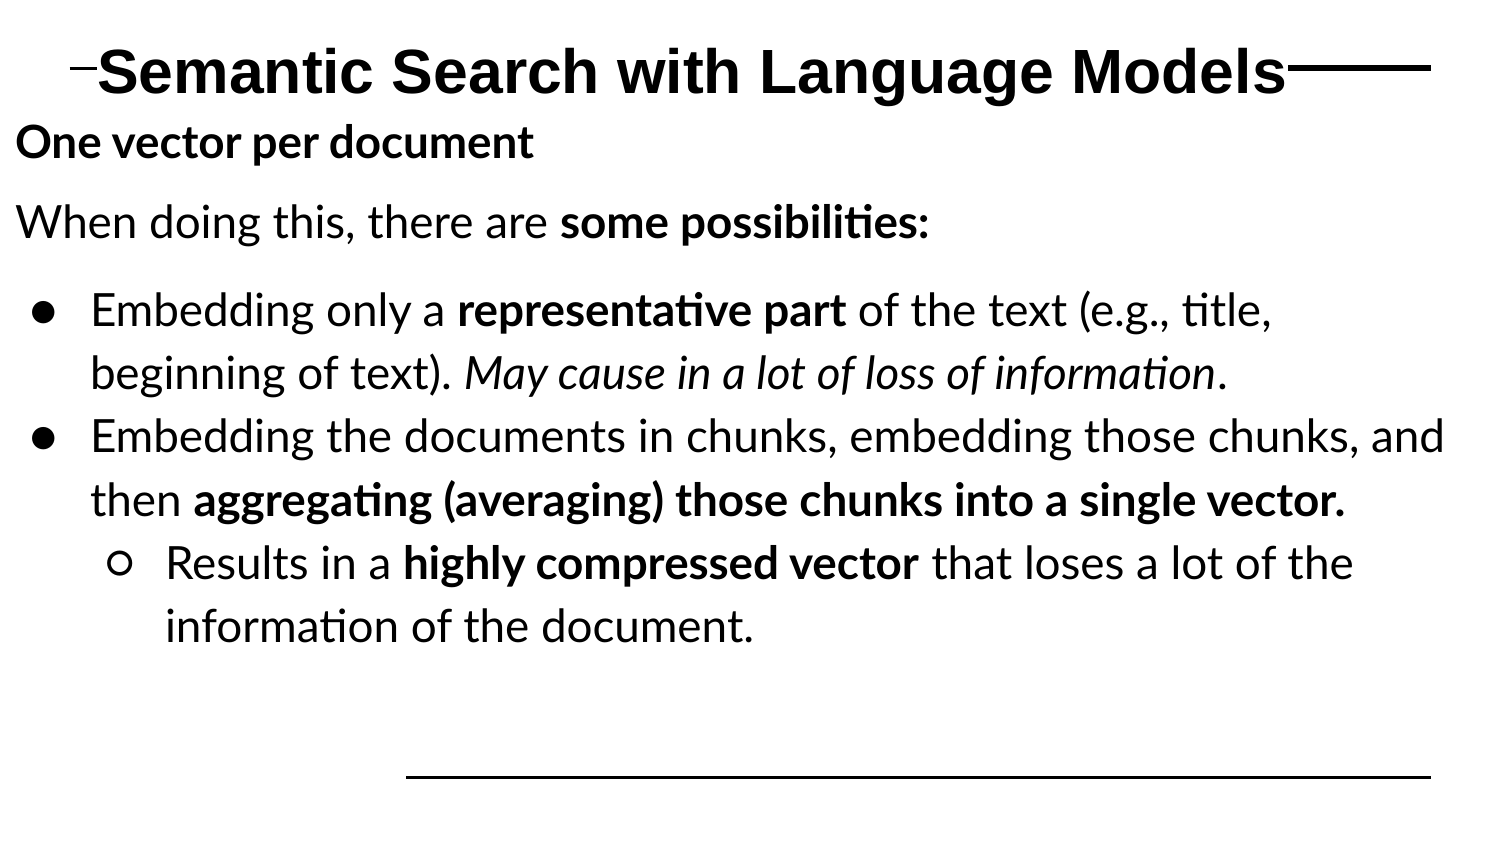

# Semantic Search with Language Models
One vector per document
When doing this, there are some possibilities:
Embedding only a representative part of the text (e.g., title, beginning of text). May cause in a lot of loss of information.
Embedding the documents in chunks, embedding those chunks, and then aggregating (averaging) those chunks into a single vector.
Results in a highly compressed vector that loses a lot of the information of the document.